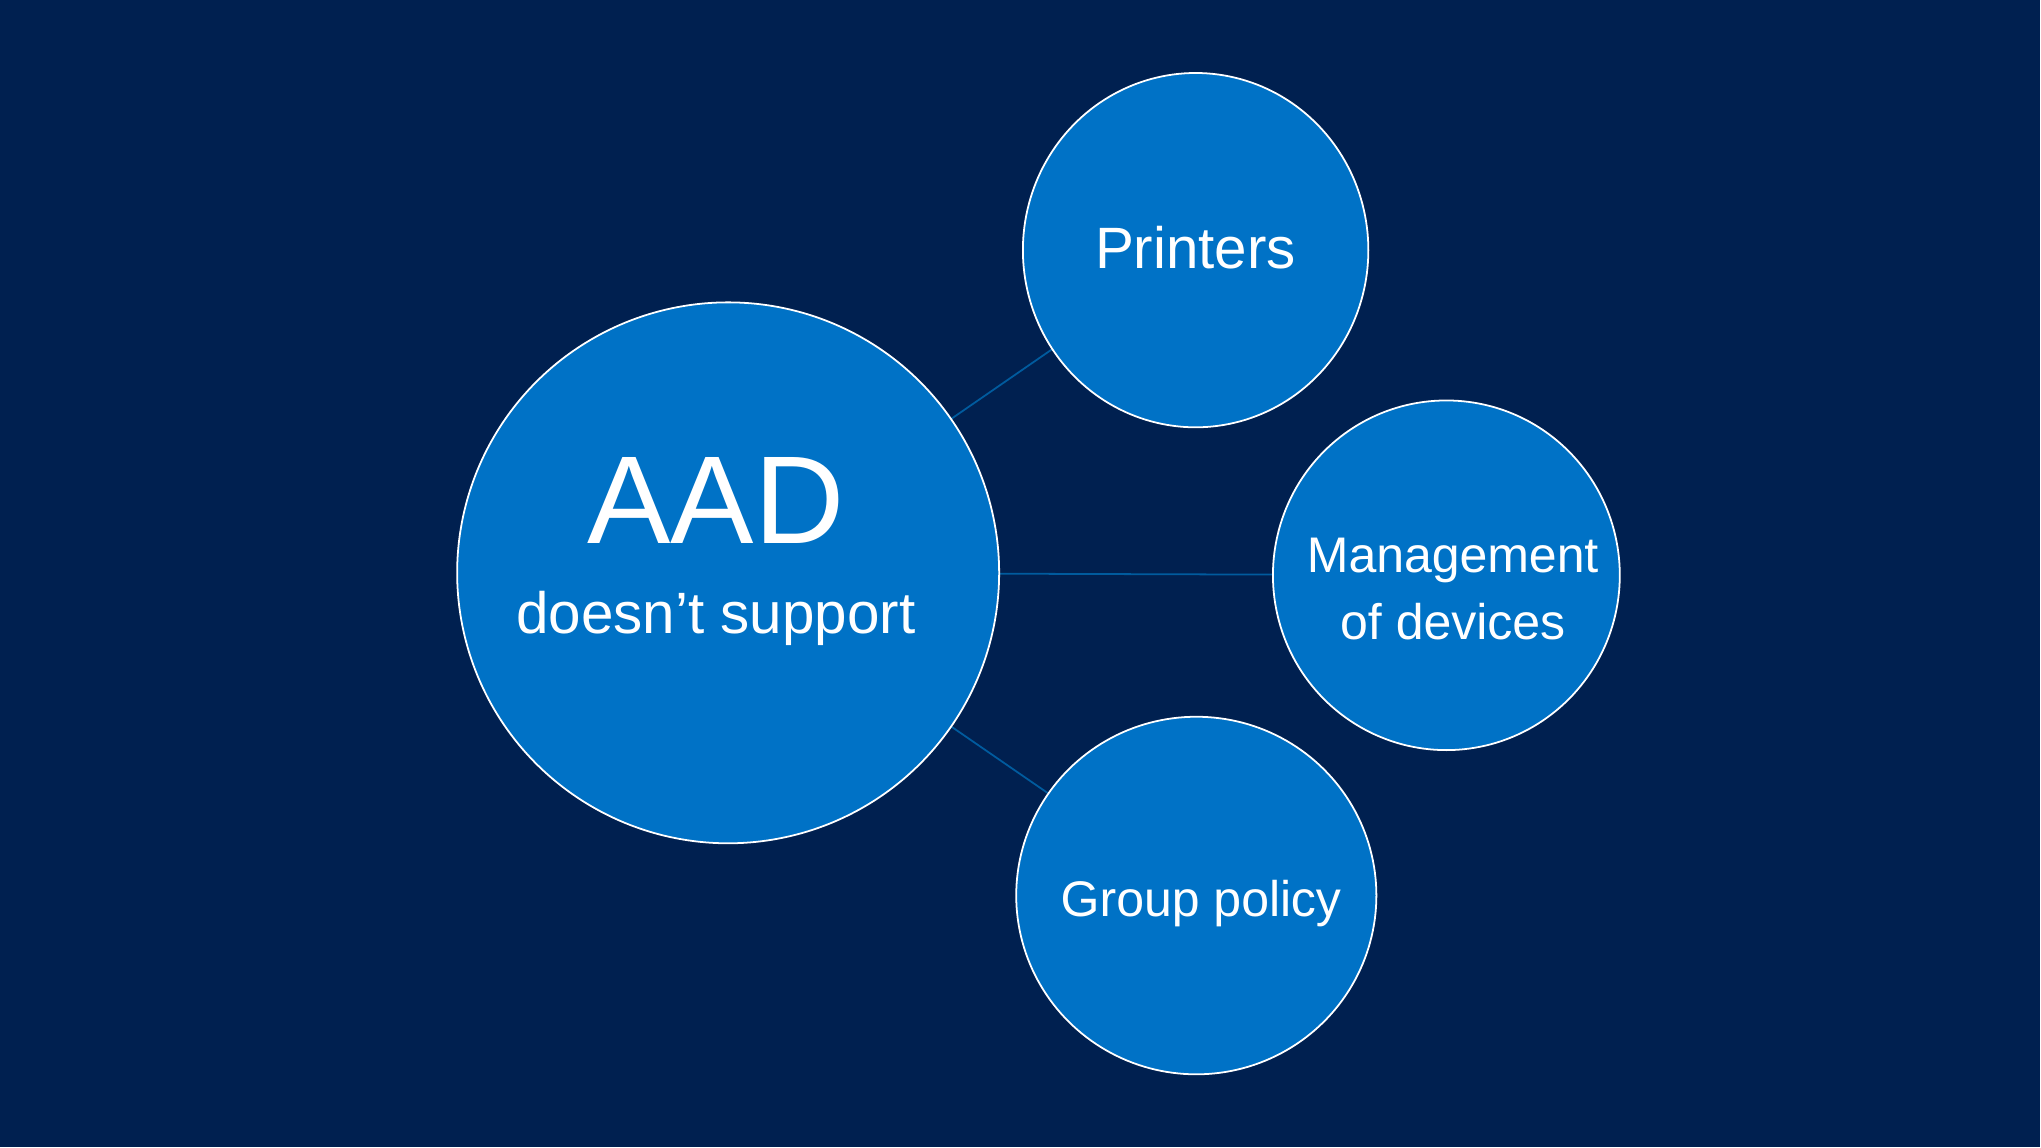

Printers

AAD
doesn’t support
Management
of devices
Group policy